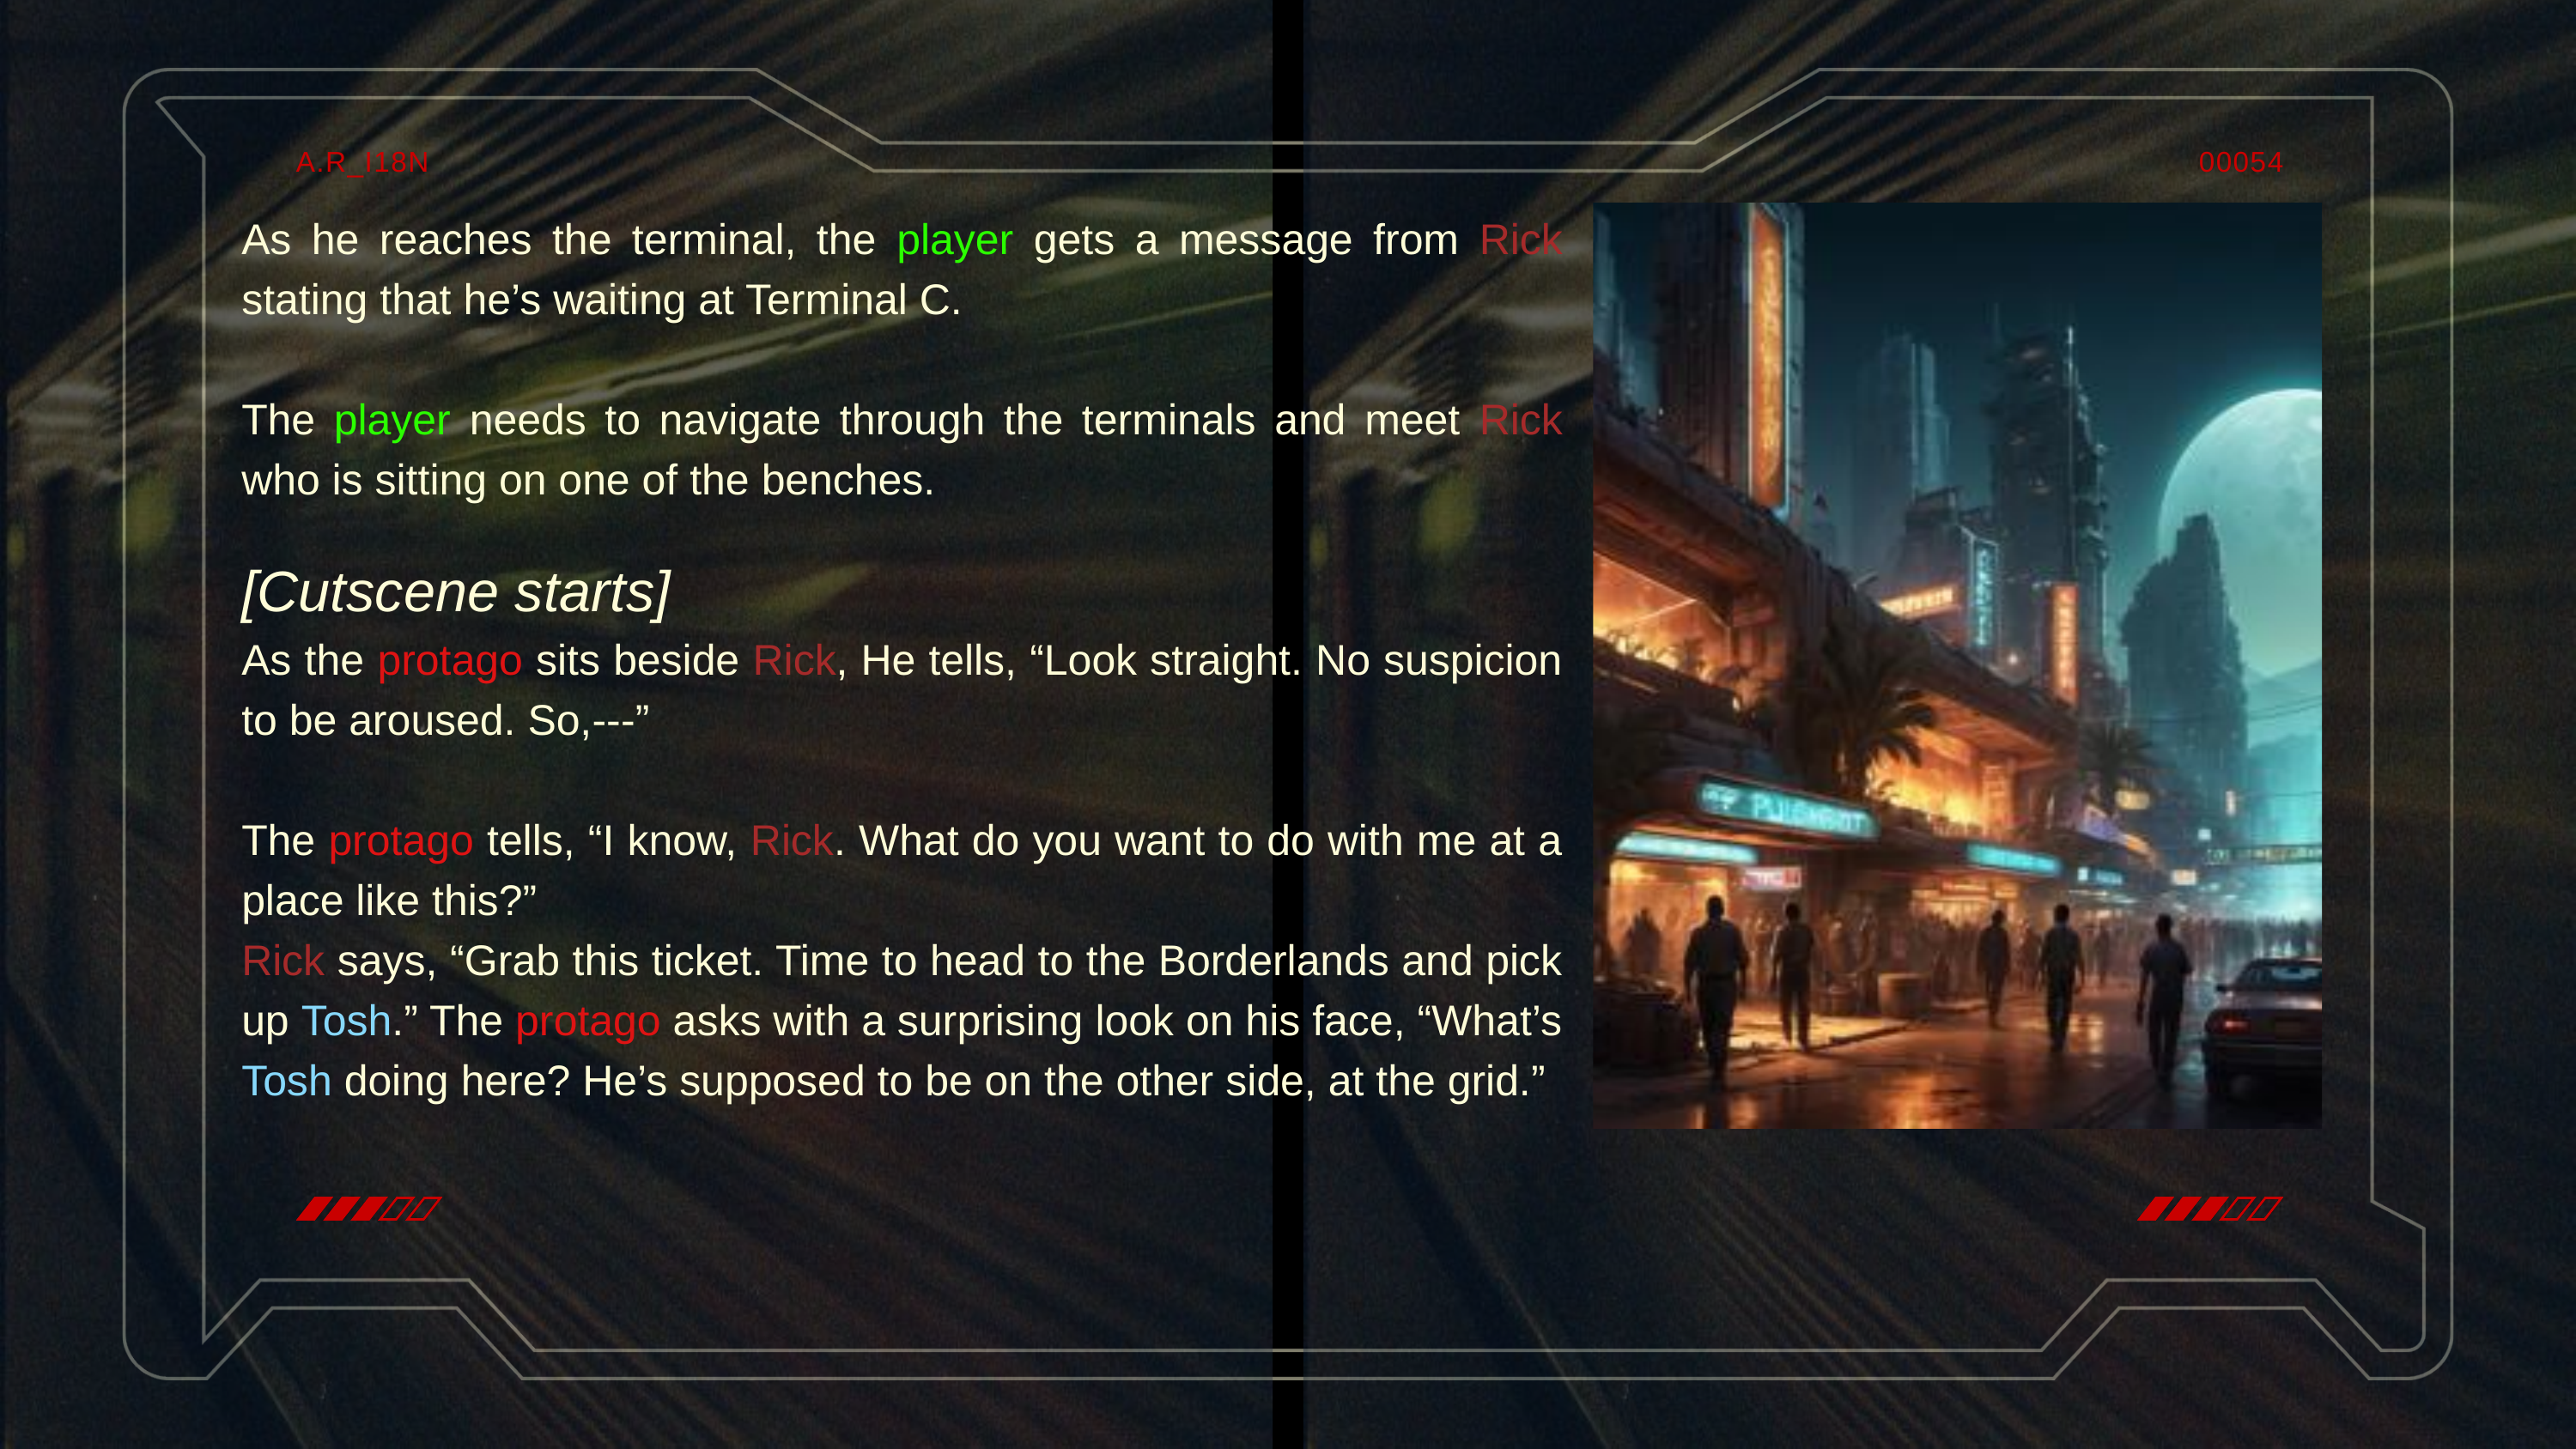

A.R_I18N
00054
As he reaches the terminal, the player gets a message from Rick stating that he’s waiting at Terminal C.

The player needs to navigate through the terminals and meet Rick who is sitting on one of the benches.

[Cutscene starts]
As the protago sits beside Rick, He tells, “Look straight. No suspicion to be aroused. So,---”

The protago tells, “I know, Rick. What do you want to do with me at a place like this?”
Rick says, “Grab this ticket. Time to head to the Borderlands and pick up Tosh.” The protago asks with a surprising look on his face, “What’s Tosh doing here? He’s supposed to be on the other side, at the grid.”